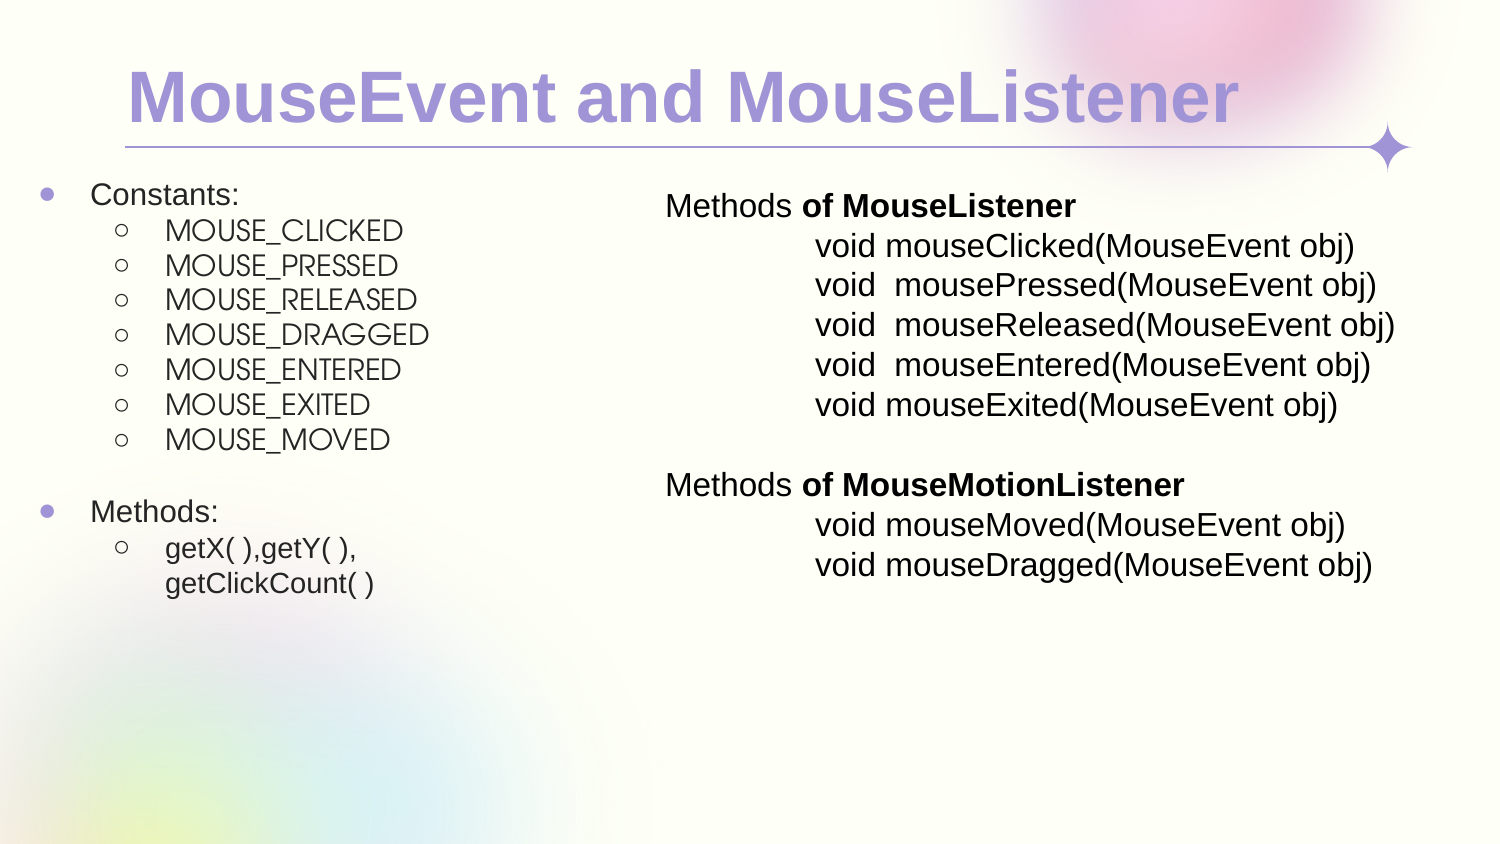

# MouseEvent and MouseListener

Constants:
MOUSE_CLICKED
MOUSE_PRESSED
MOUSE_RELEASED
MOUSE_DRAGGED
MOUSE_ENTERED
MOUSE_EXITED
MOUSE_MOVED

Methods:
getX( ),getY( ), getClickCount( )

Methods of MouseListener
	void mouseClicked(MouseEvent obj)
	void  mousePressed(MouseEvent obj)
	void  mouseReleased(MouseEvent obj)
	void  mouseEntered(MouseEvent obj)
	void mouseExited(MouseEvent obj)

Methods of MouseMotionListener
	void mouseMoved(MouseEvent obj)
	void mouseDragged(MouseEvent obj)